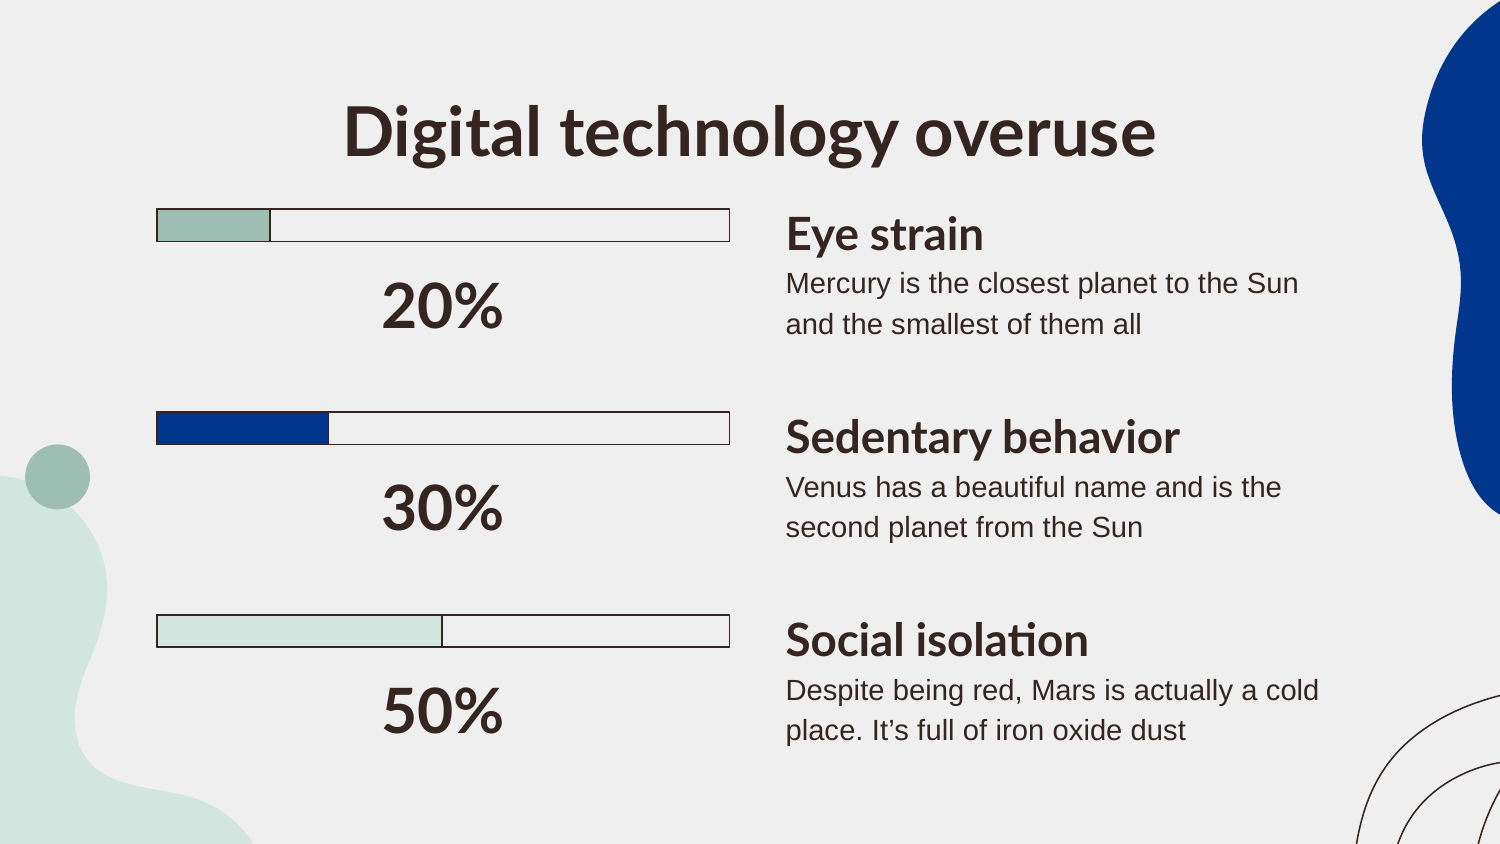

Digital technology overuse
Eye strain

Mercury is the closest planet to the Sun and the smallest of them all
20%
Sedentary behavior

Venus has a beautiful name and is the second planet from the Sun
# 30%
Social isolation

Despite being red, Mars is actually a cold place. It’s full of iron oxide dust
50%